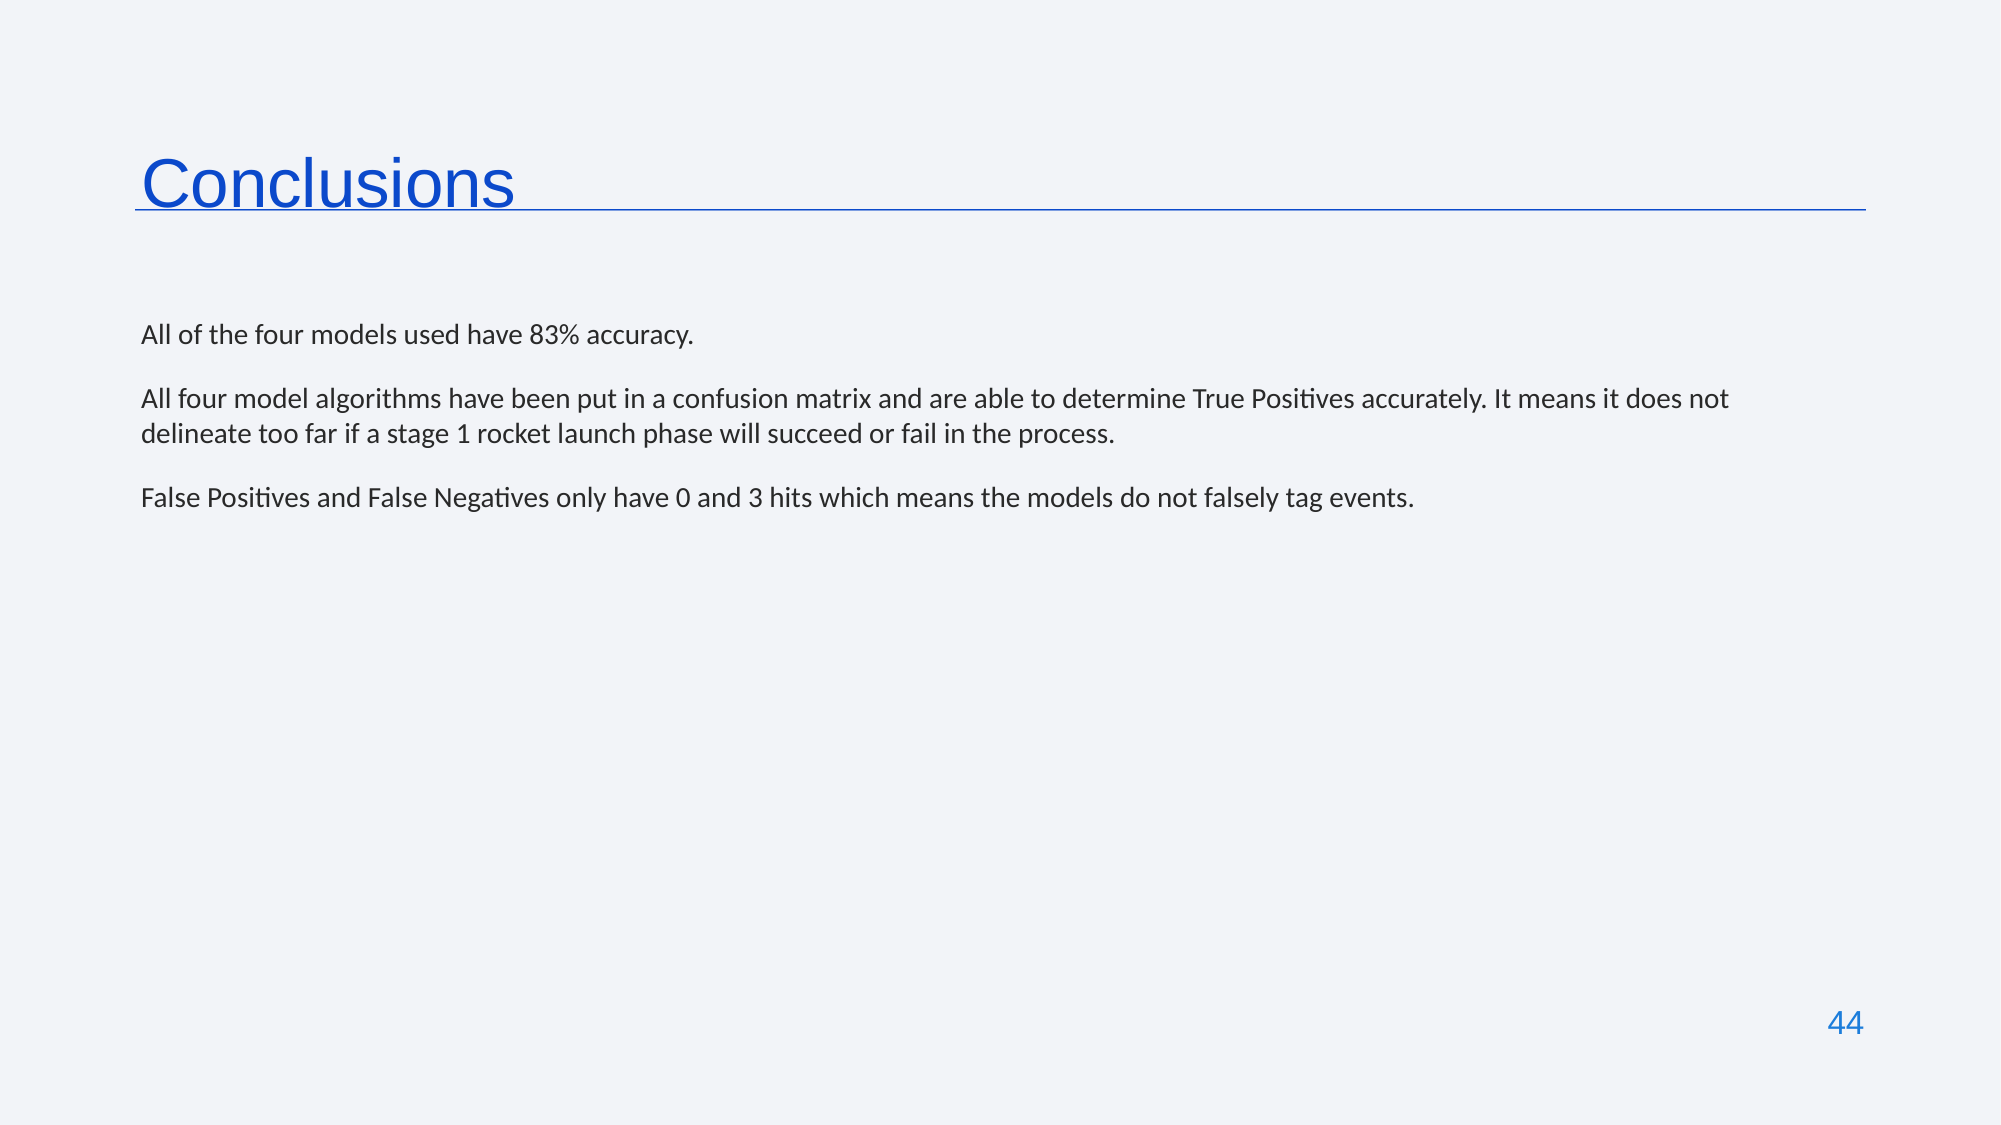

Conclusions
All of the four models used have 83% accuracy.
All four model algorithms have been put in a confusion matrix and are able to determine True Positives accurately. It means it does not delineate too far if a stage 1 rocket launch phase will succeed or fail in the process.
False Positives and False Negatives only have 0 and 3 hits which means the models do not falsely tag events.
44